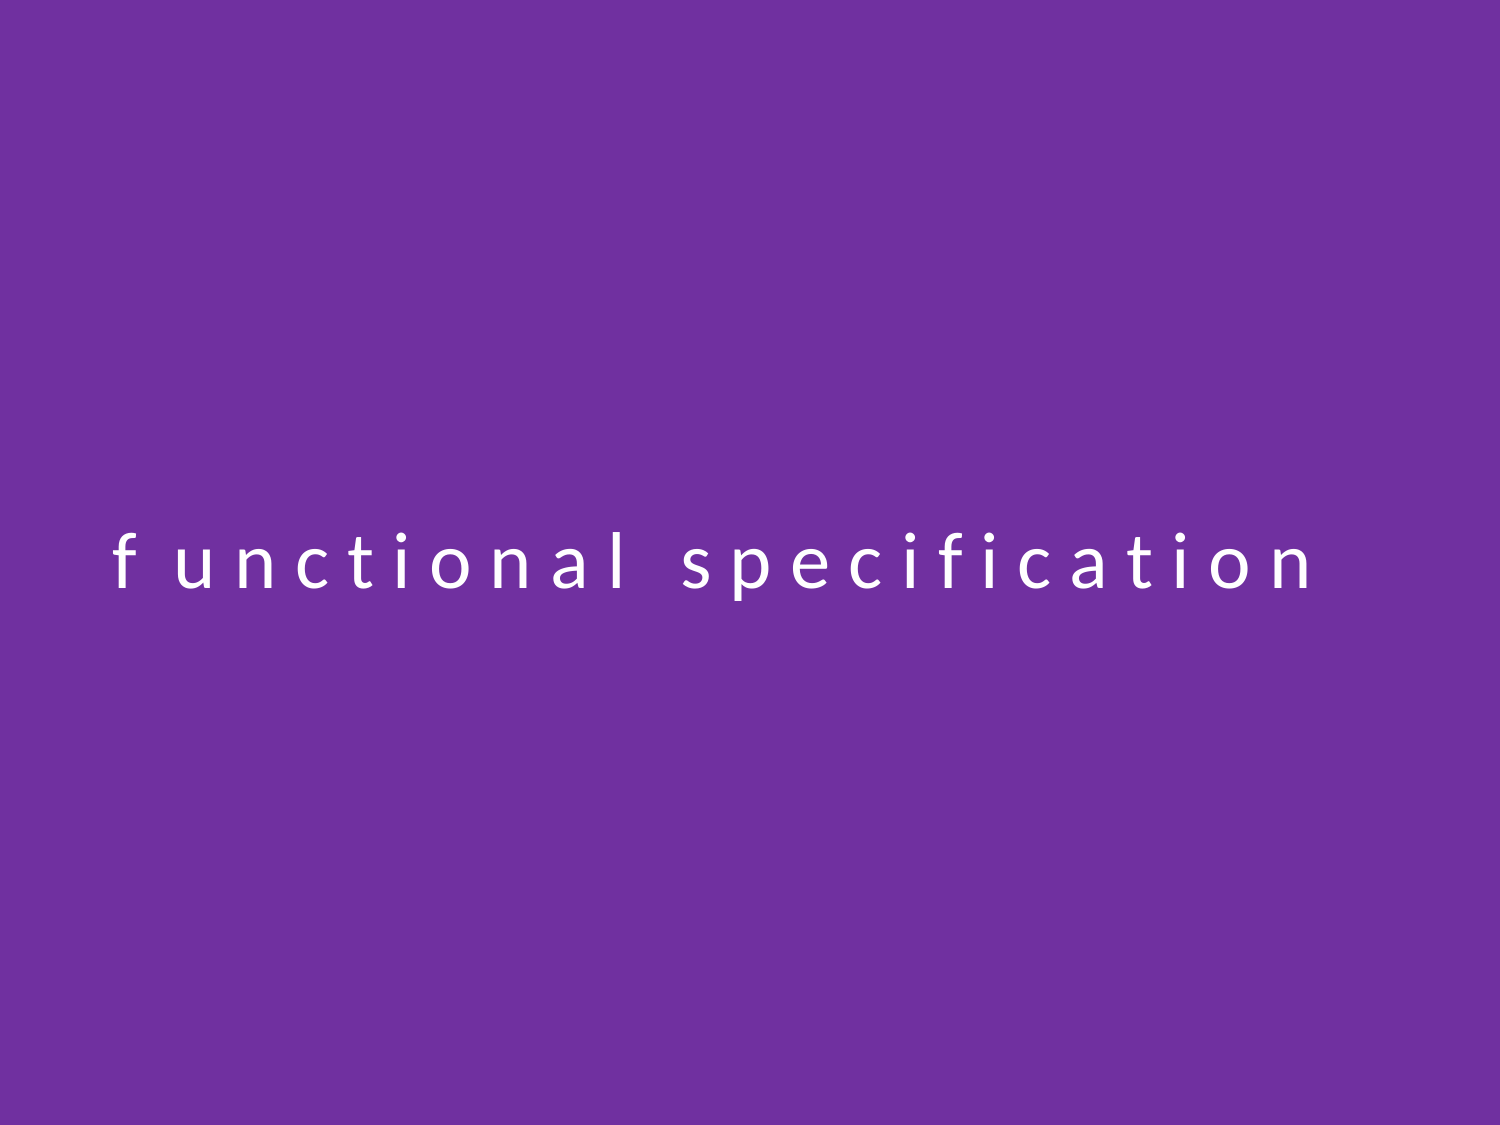

# f  u n c t i o n a l   s p e c i f i c a t i o n